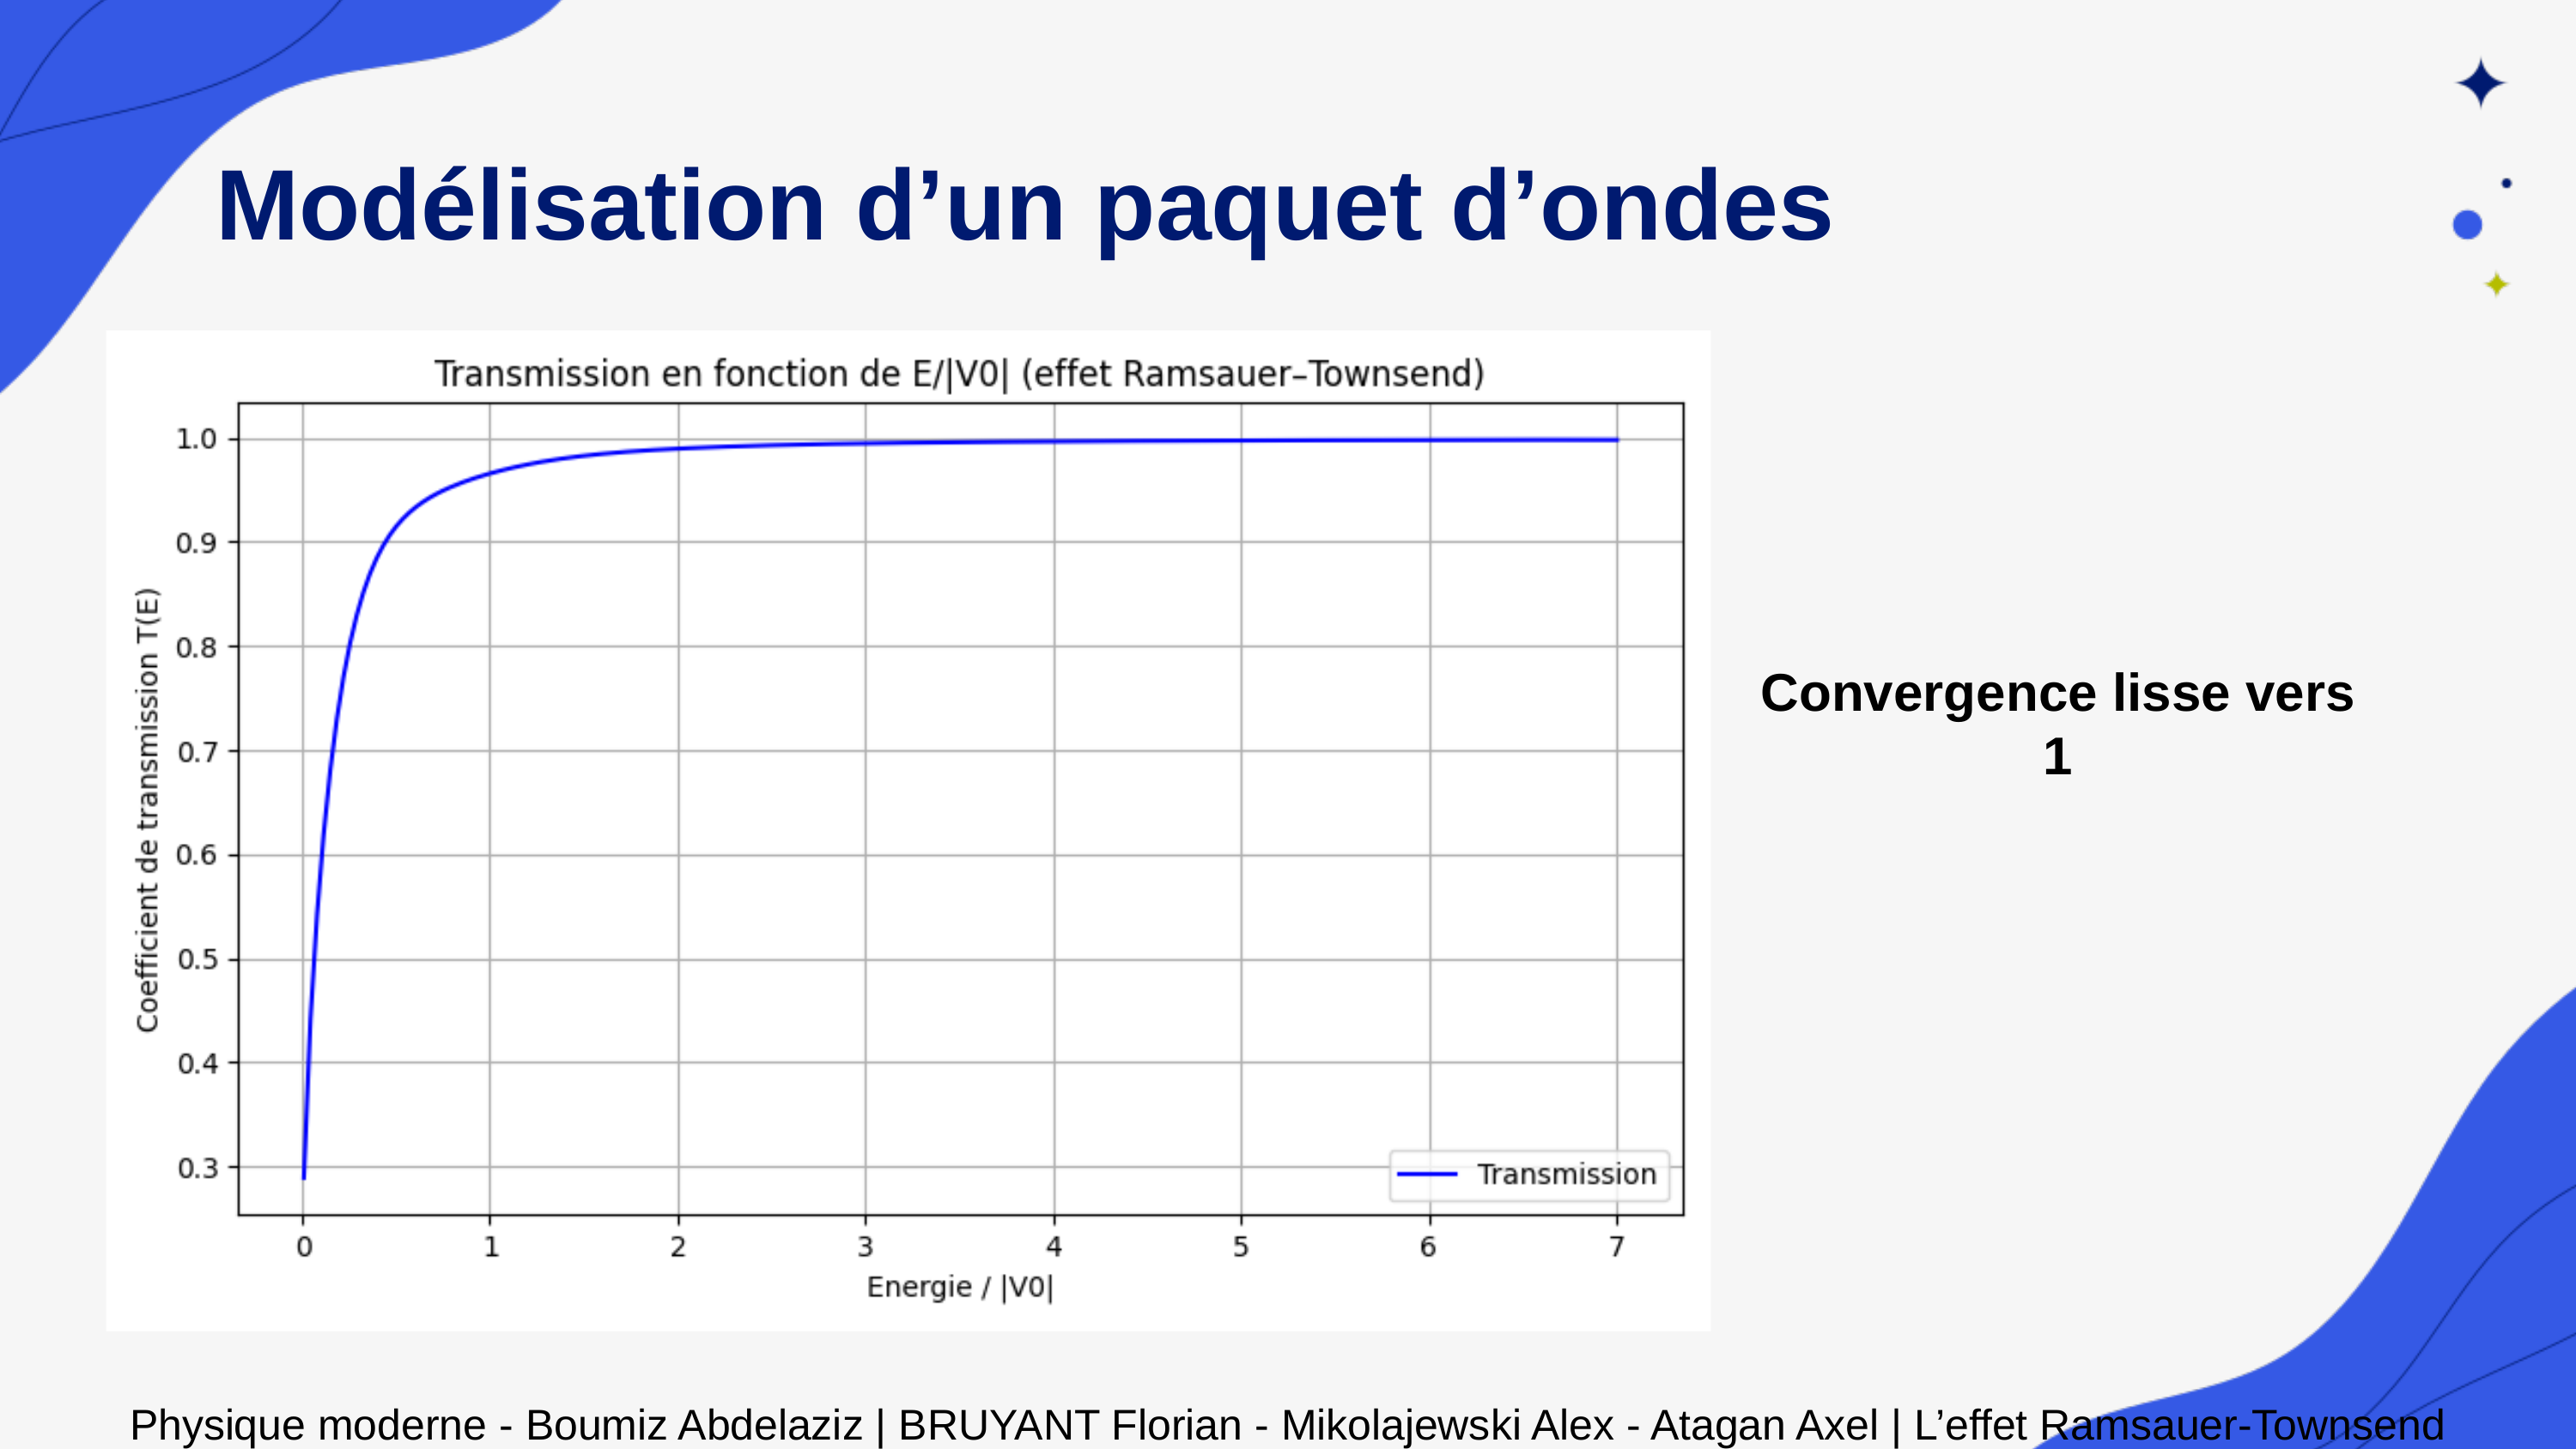

Modélisation d’un paquet d’ondes

Convergence lisse vers 1
Physique moderne - Boumiz Abdelaziz | BRUYANT Florian - Mikolajewski Alex - Atagan Axel | L’effet Ramsauer-Townsend